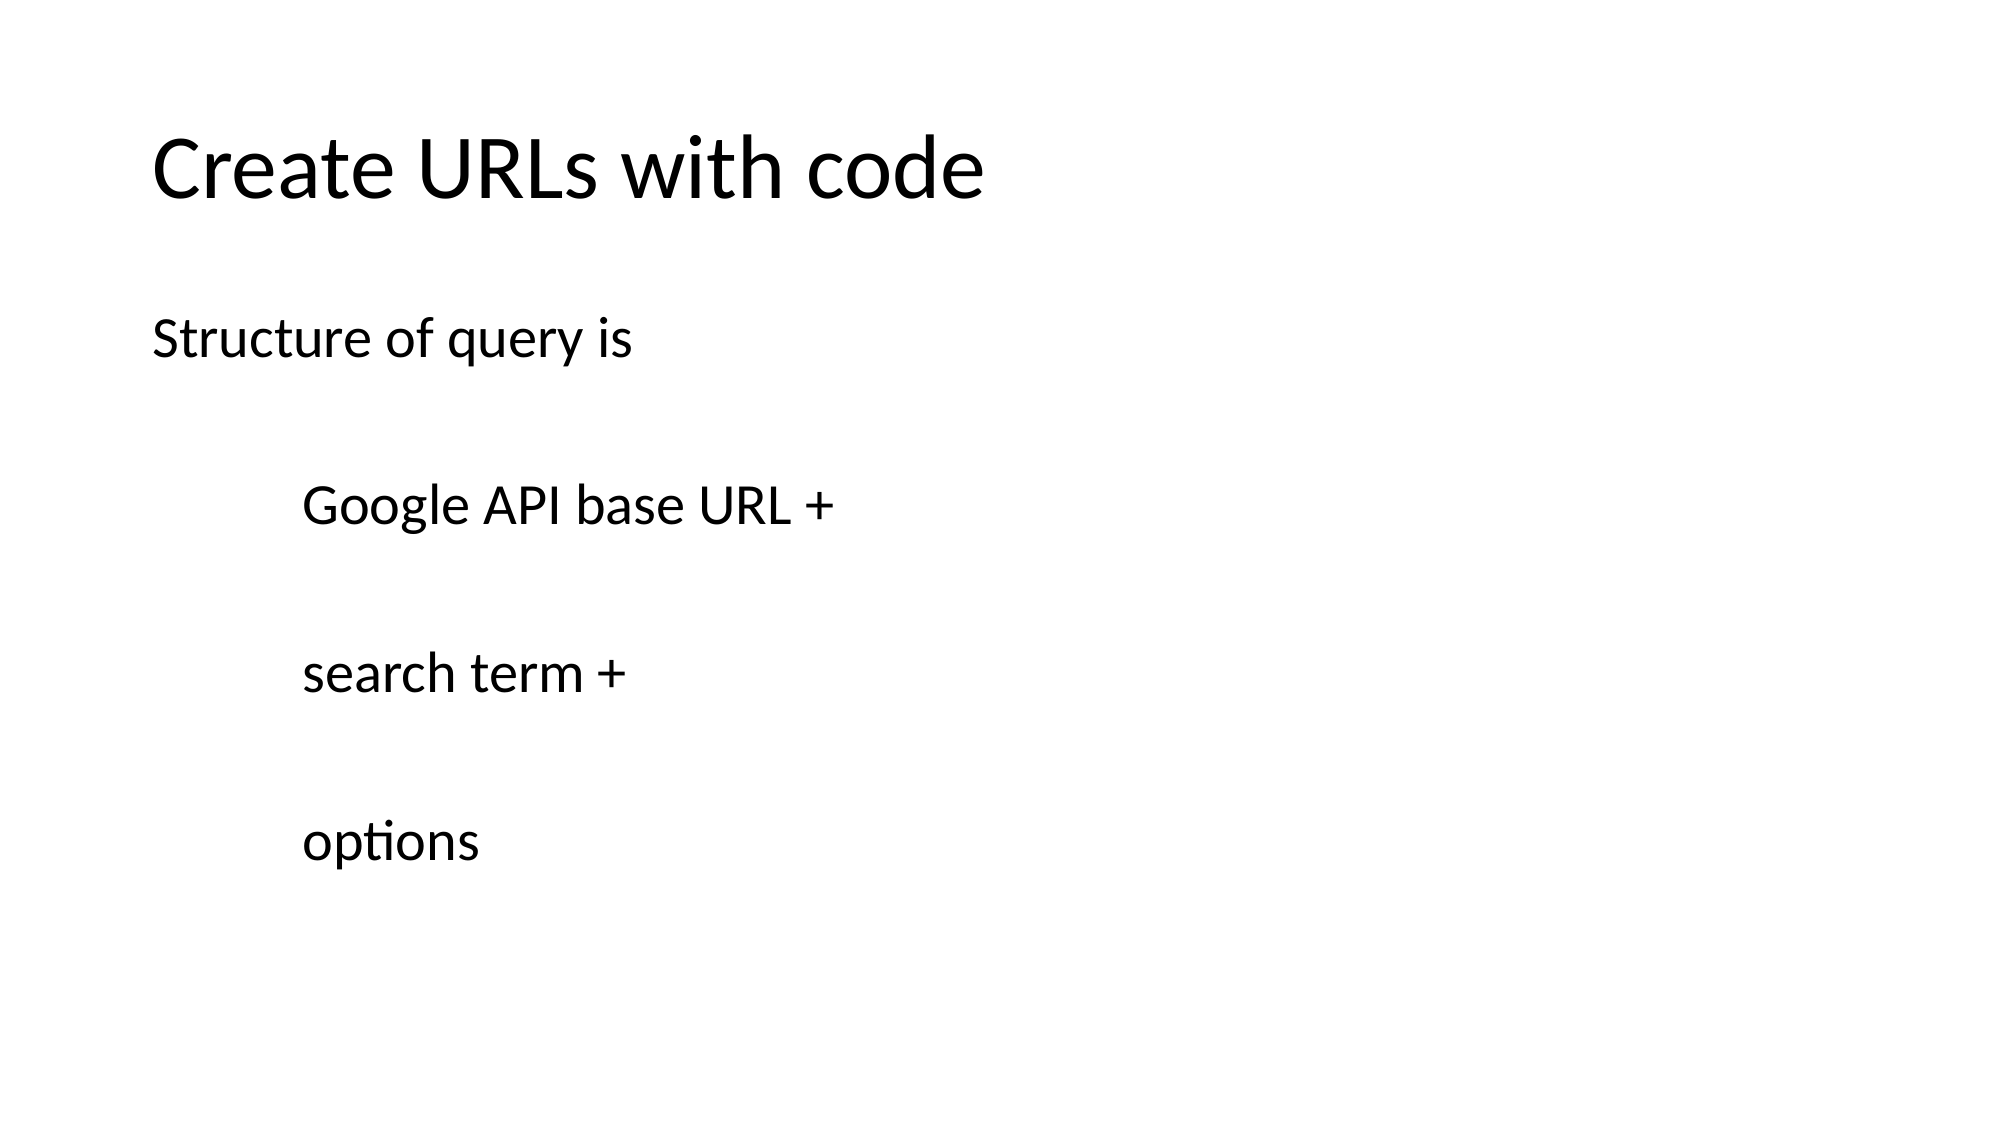

# Create URLs with code
Structure of query is

	Google API base URL +

	search term +

	options